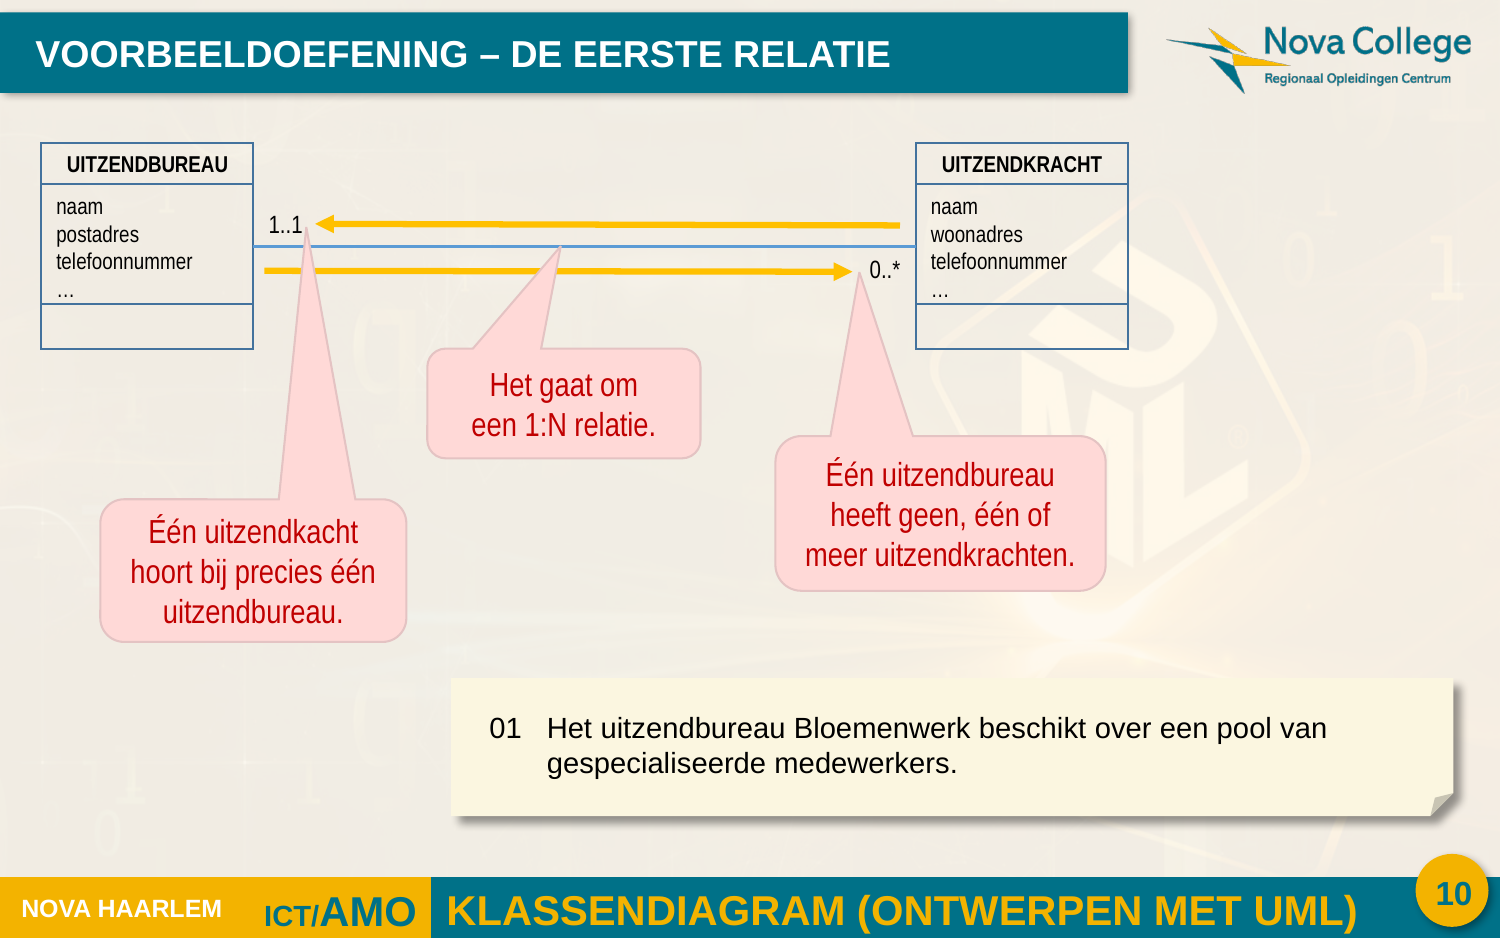

VOORBEELDOEFENING – DE EERSTE RELATIE
UITZENDBUREAU
naam
postadres
telefoonnummer
…

UITZENDKRACHT
naam
woonadres
telefoonnummer
…

1..1

0..*

Het gaat om
een 1:N relatie.
Één uitzendbureau heeft geen, één of meer uitzendkrachten.
Één uitzendkacht hoort bij precies één uitzendbureau.

01	Het uitzendbureau Bloemenwerk beschikt over een pool van gespecialiseerde medewerkers.